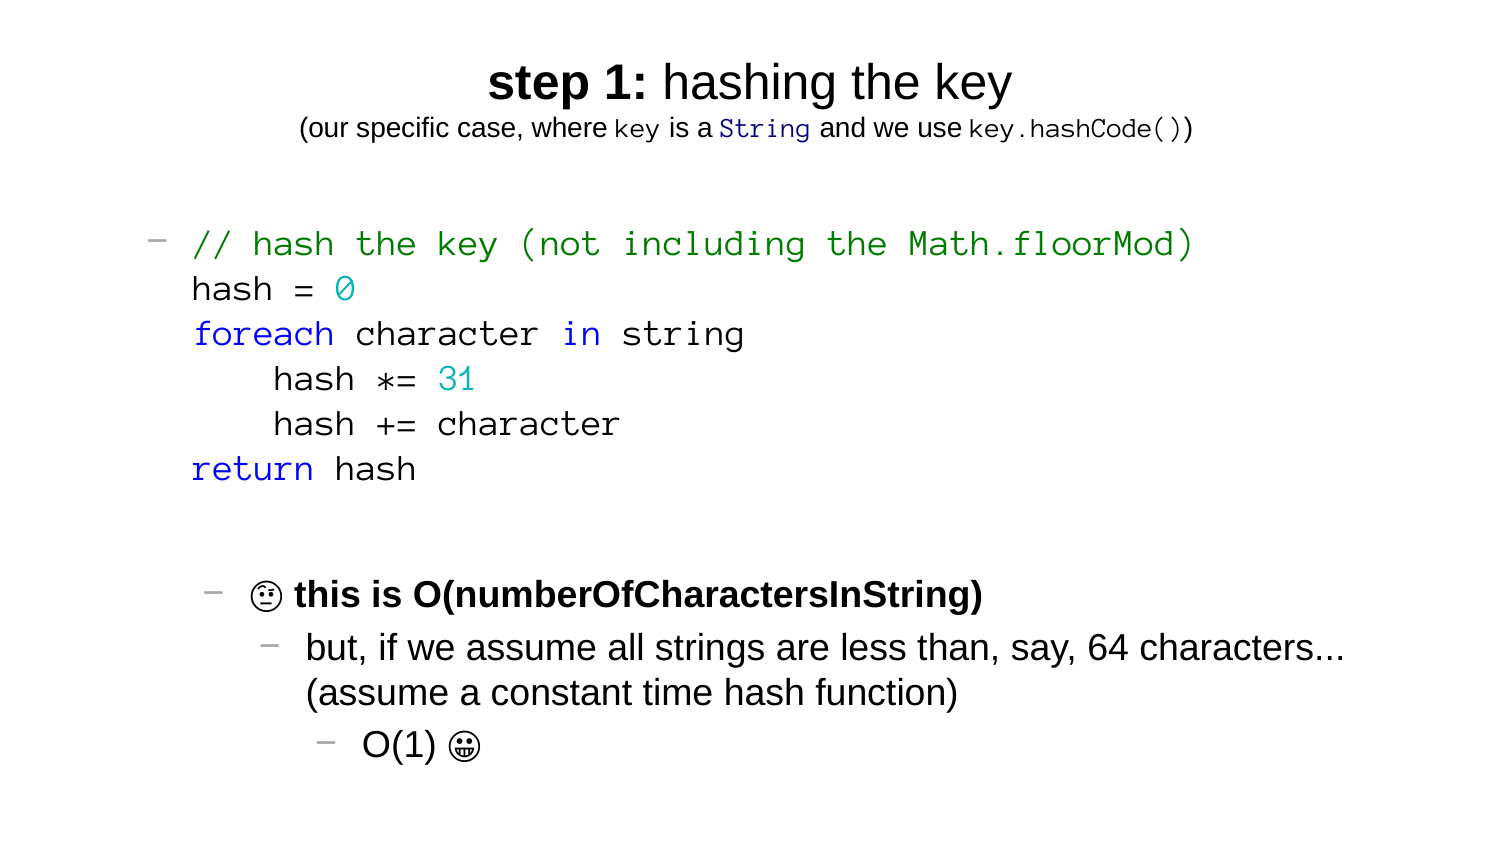

# step 1: hashing the key (our specific case, where key is a String and we use key.hashCode())

// hash the key (not including the Math.floorMod)
hash = 0
foreach character in string
    hash *= 31
    hash += character
return hash

🤨 this is O(numberOfCharactersInString)
but, if we assume all strings are less than, say, 64 characters...
(assume a constant time hash function)
O(1) 😀